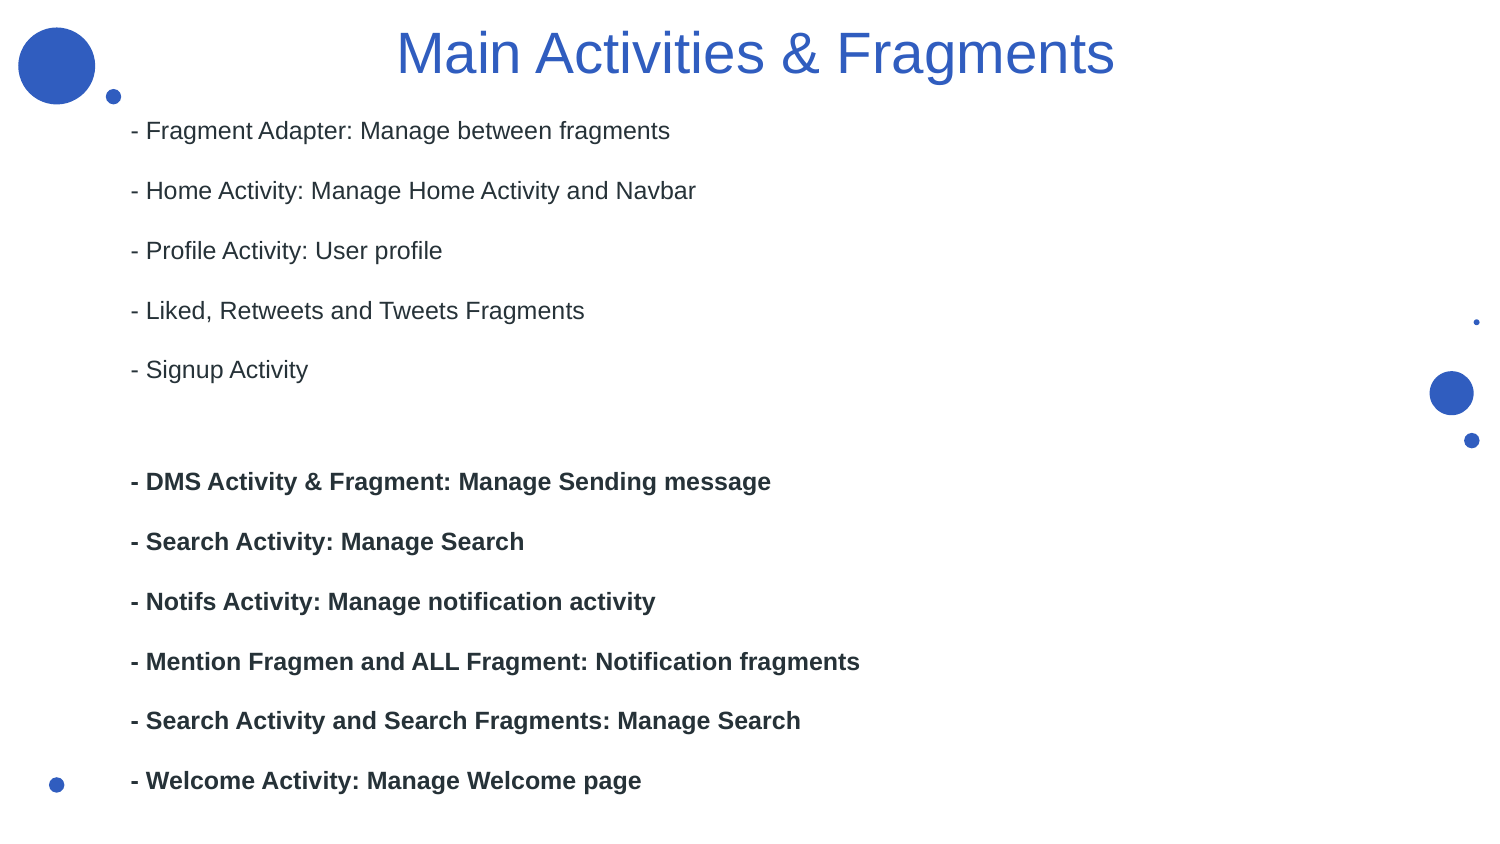

# Main Activities & Fragments
- Fragment Adapter: Manage between fragments

- Home Activity: Manage Home Activity and Navbar

- Profile Activity: User profile

- Liked, Retweets and Tweets Fragments

- Signup Activity

- DMS Activity & Fragment: Manage Sending message

- Search Activity: Manage Search

- Notifs Activity: Manage notification activity

- Mention Fragmen and ALL Fragment: Notification fragments

- Search Activity and Search Fragments: Manage Search

- Welcome Activity: Manage Welcome page